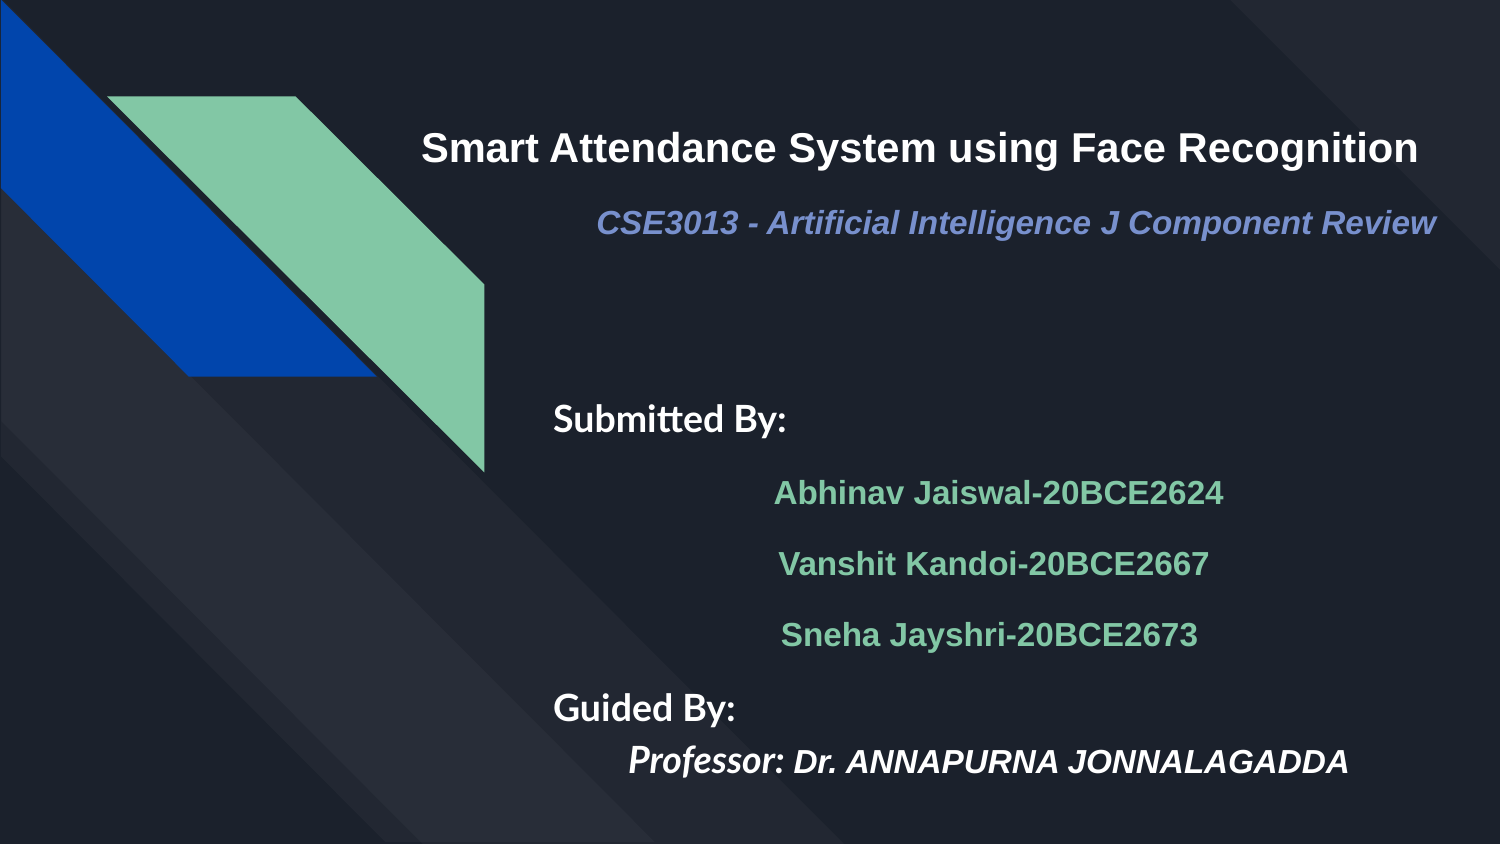

# Smart Attendance System using Face Recognition
CSE3013 - Artificial Intelligence J Component Review

Submitted By:
  Abhinav Jaiswal-20BCE2624
 Vanshit Kandoi-20BCE2667
Sneha Jayshri-20BCE2673
Guided By:
Professor: Dr. ANNAPURNA JONNALAGADDA